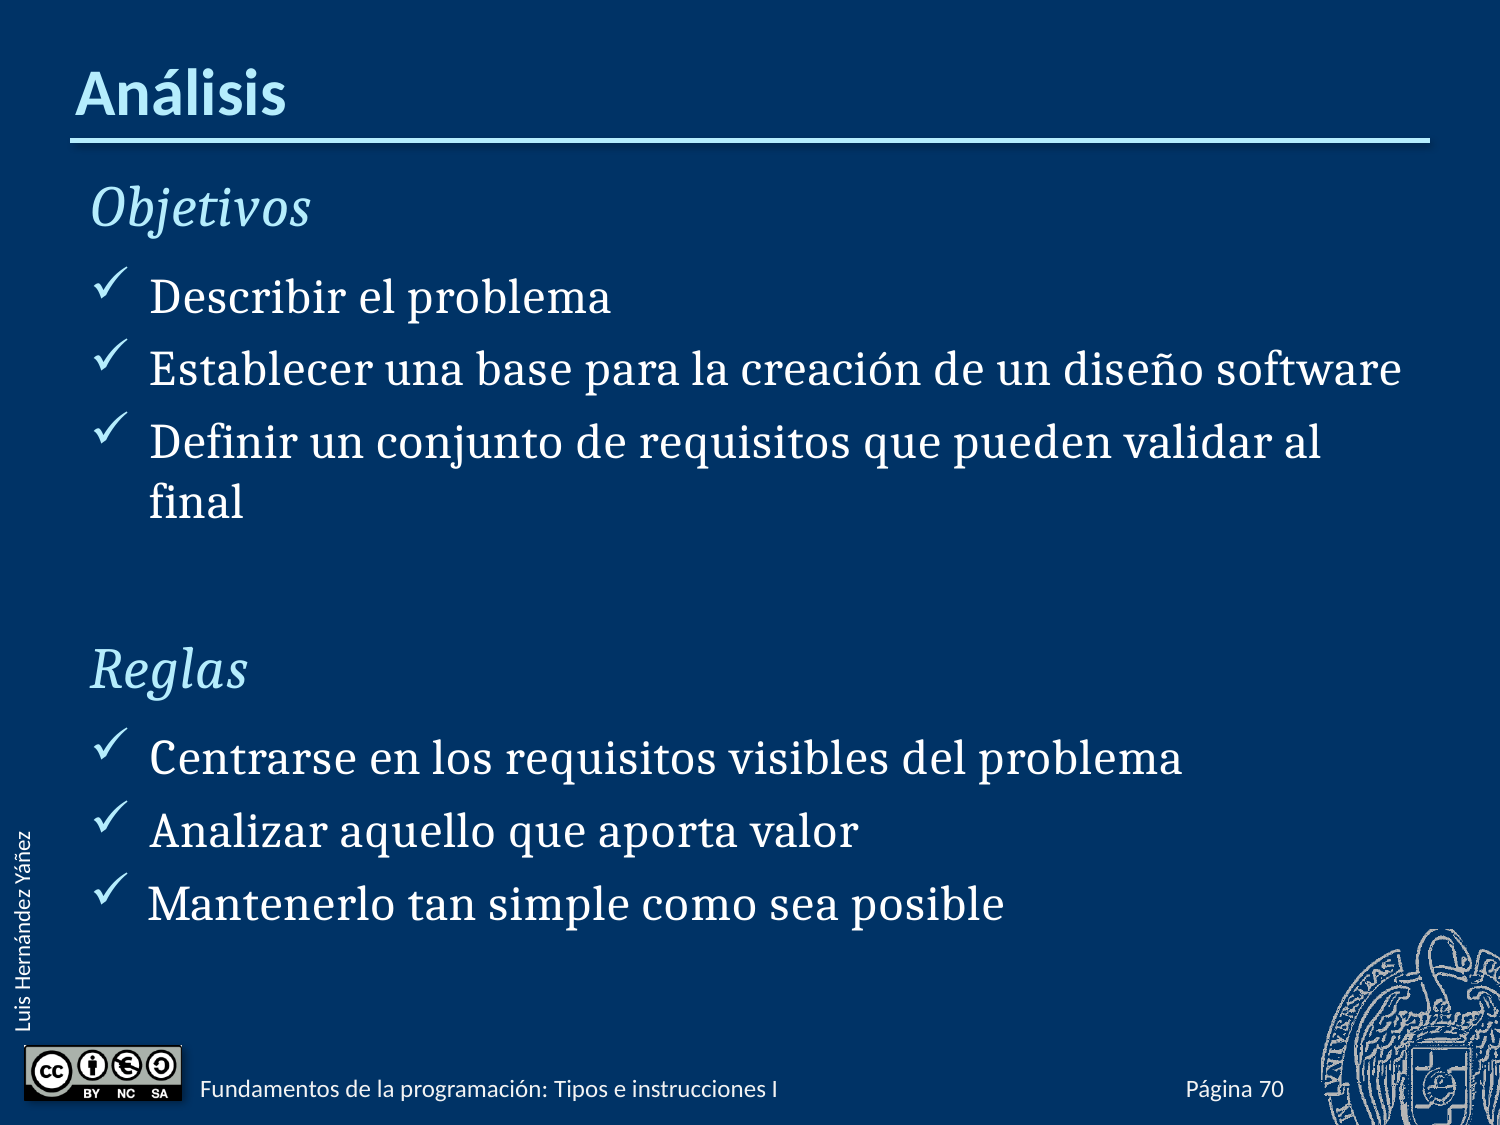

# Análisis
Objetivos
Describir el problema
Establecer una base para la creación de un diseño software
Definir un conjunto de requisitos que pueden validar al final

Reglas
Centrarse en los requisitos visibles del problema
Analizar aquello que aporta valor
Mantenerlo tan simple como sea posible

Fundamentos de la programación: Tipos e instrucciones I
Página 70